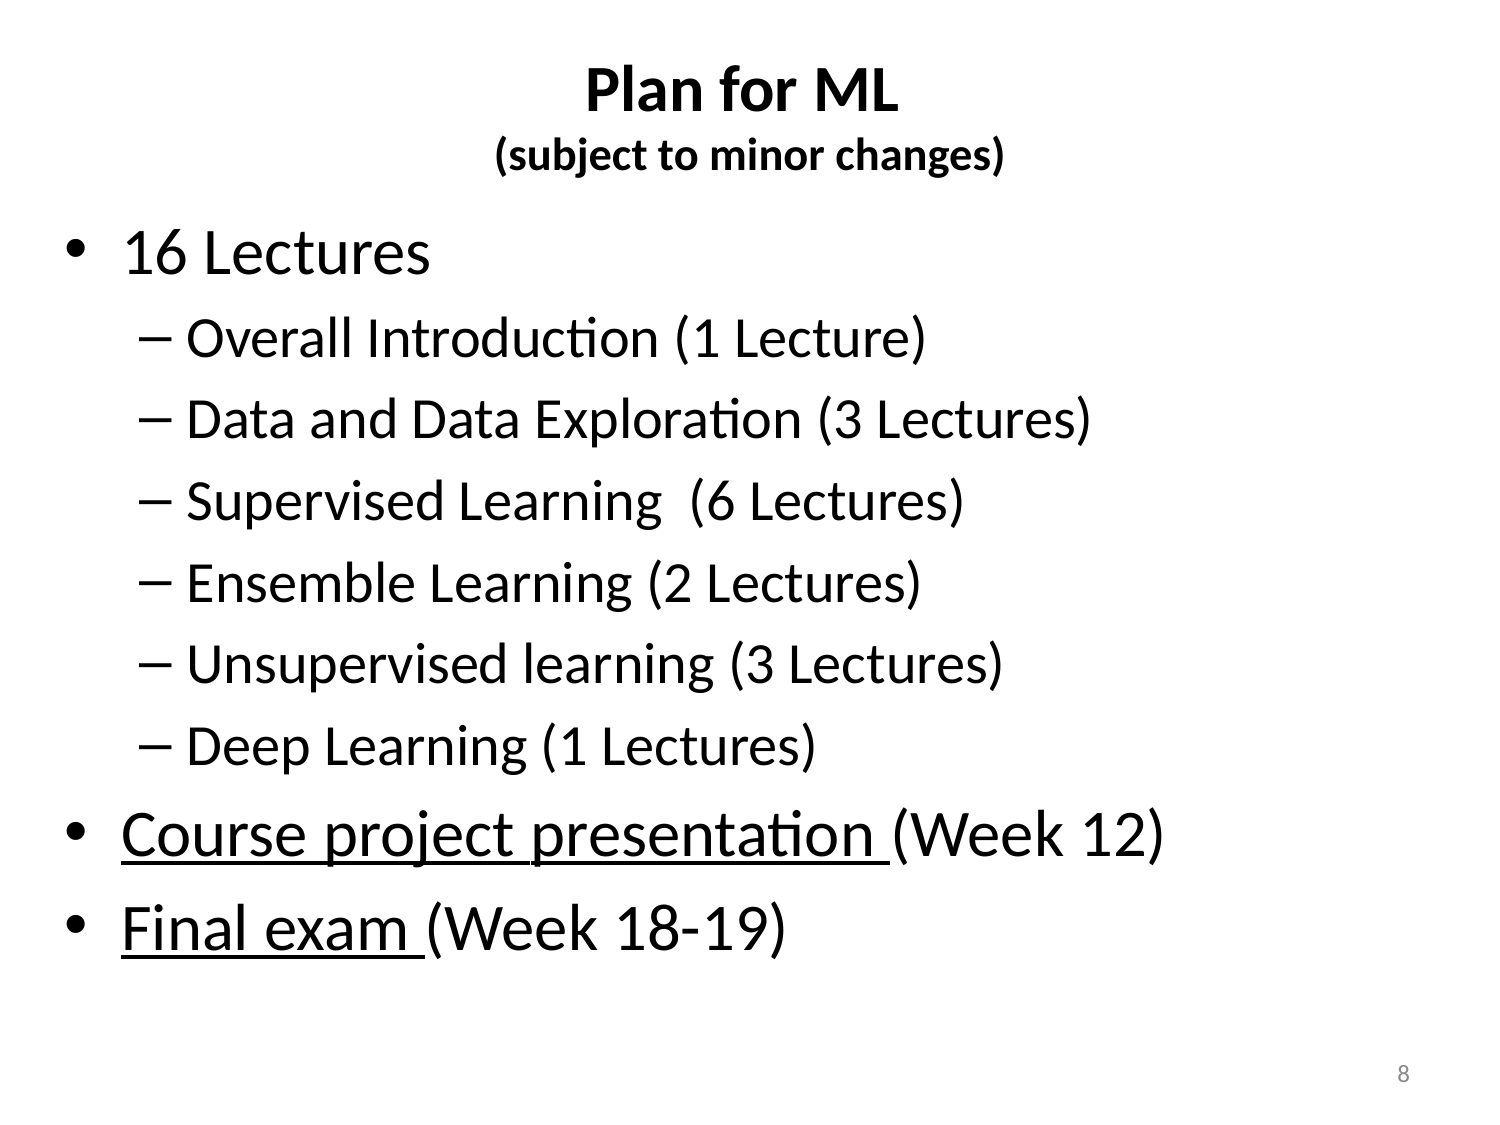

# Plan for ML (subject to minor changes)
16 Lectures
Overall Introduction (1 Lecture)
Data and Data Exploration (3 Lectures)
Supervised Learning  (6 Lectures)
Ensemble Learning (2 Lectures)
Unsupervised learning (3 Lectures)
Deep Learning (1 Lectures)
Course project presentation (Week 12)
Final exam (Week 18-19)
8